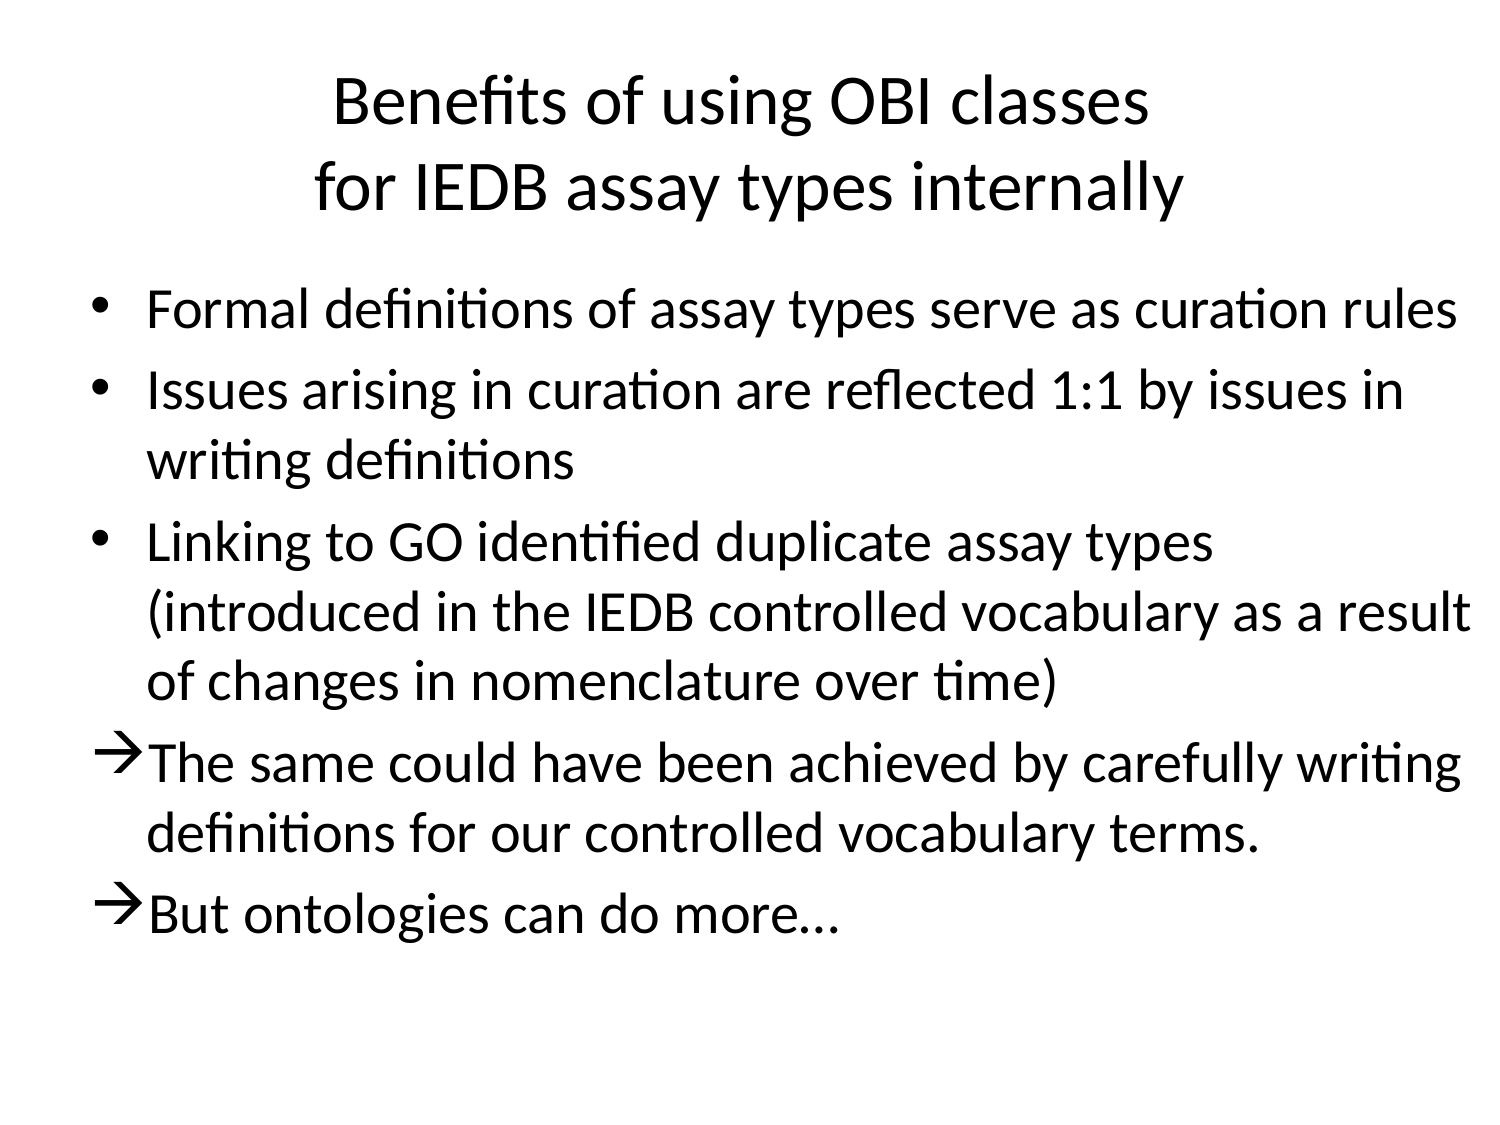

# Benefits of using OBI classes for IEDB assay types internally
Formal definitions of assay types serve as curation rules
Issues arising in curation are reflected 1:1 by issues in writing definitions
Linking to GO identified duplicate assay types (introduced in the IEDB controlled vocabulary as a result of changes in nomenclature over time)
The same could have been achieved by carefully writing definitions for our controlled vocabulary terms.
But ontologies can do more…